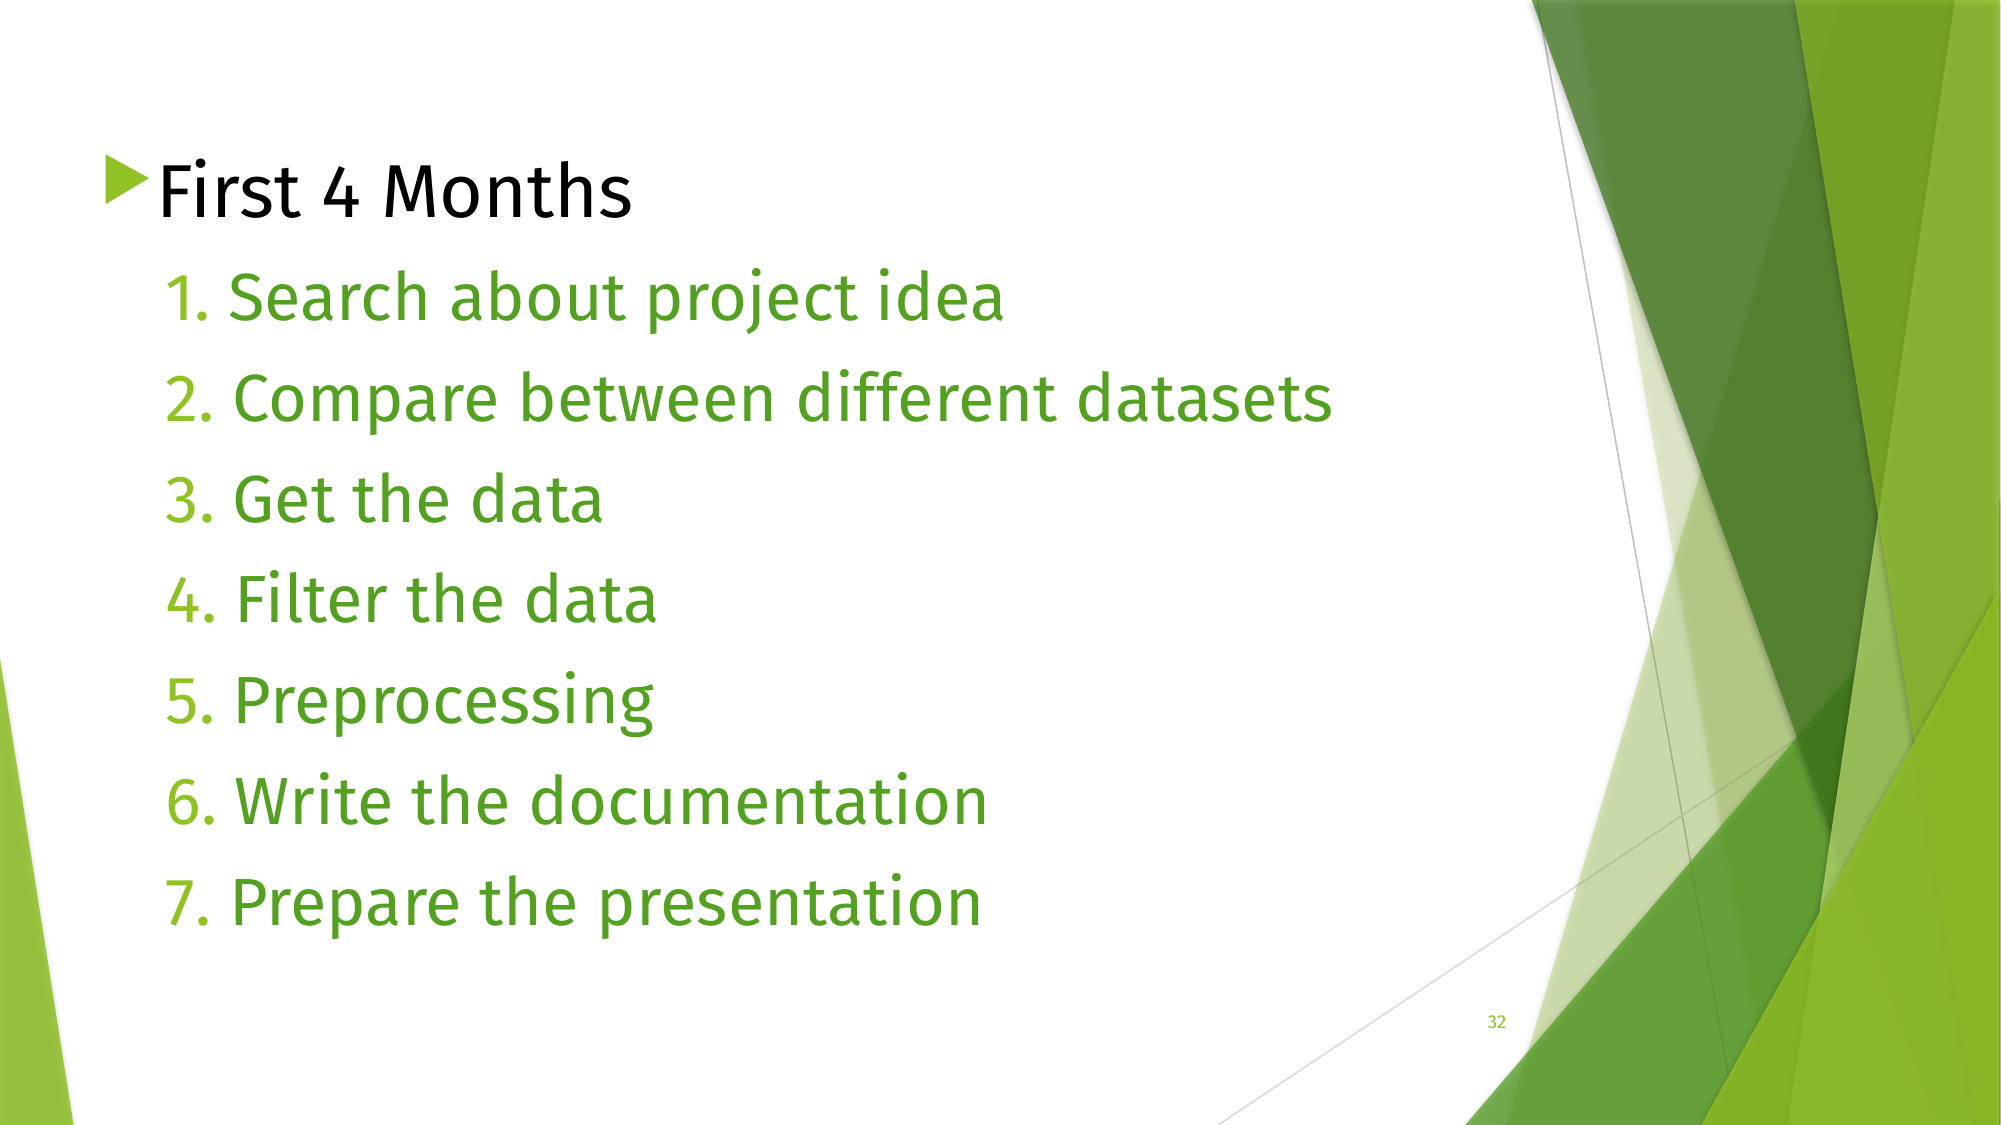

First 4 Months
1. Search about project idea
2. Compare between different datasets
3. Get the data
4. Filter the data
5. Preprocessing
6. Write the documentation
7. Prepare the presentation

32